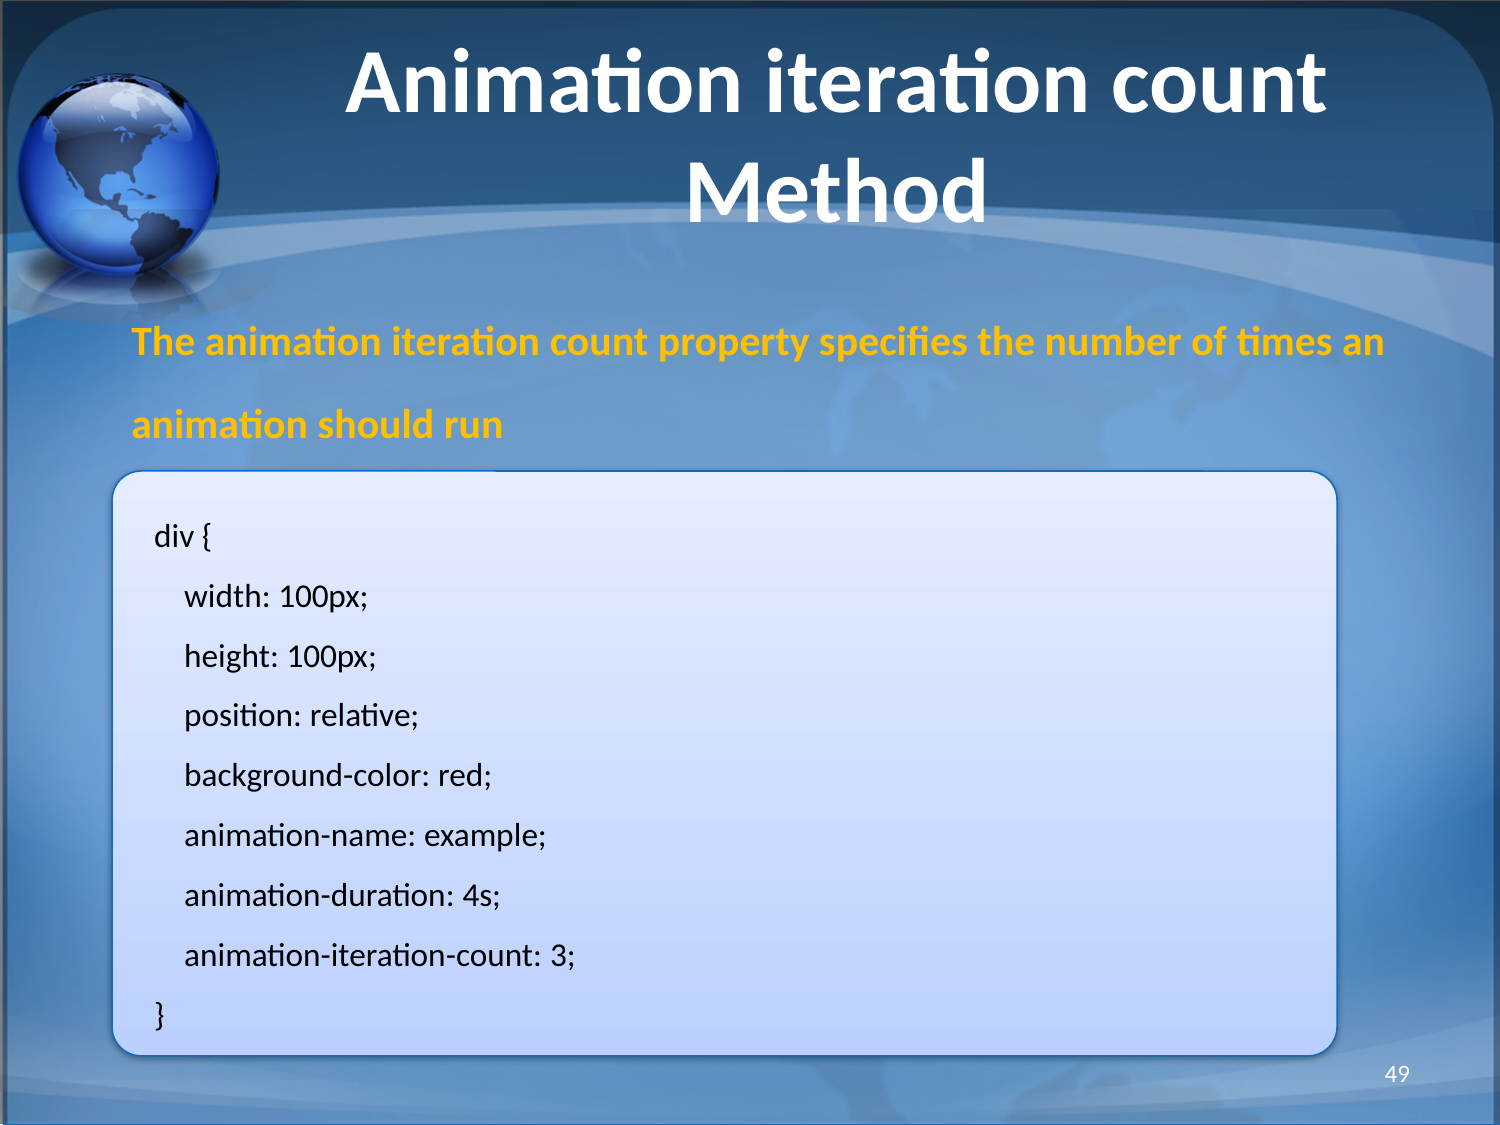

# Animation iteration count Method
The animation iteration count property specifies the number of times an
animation should run
div {
    width: 100px;
    height: 100px;
    position: relative;
    background-color: red;
    animation-name: example;
    animation-duration: 4s;
    animation-iteration-count: 3;
}

49